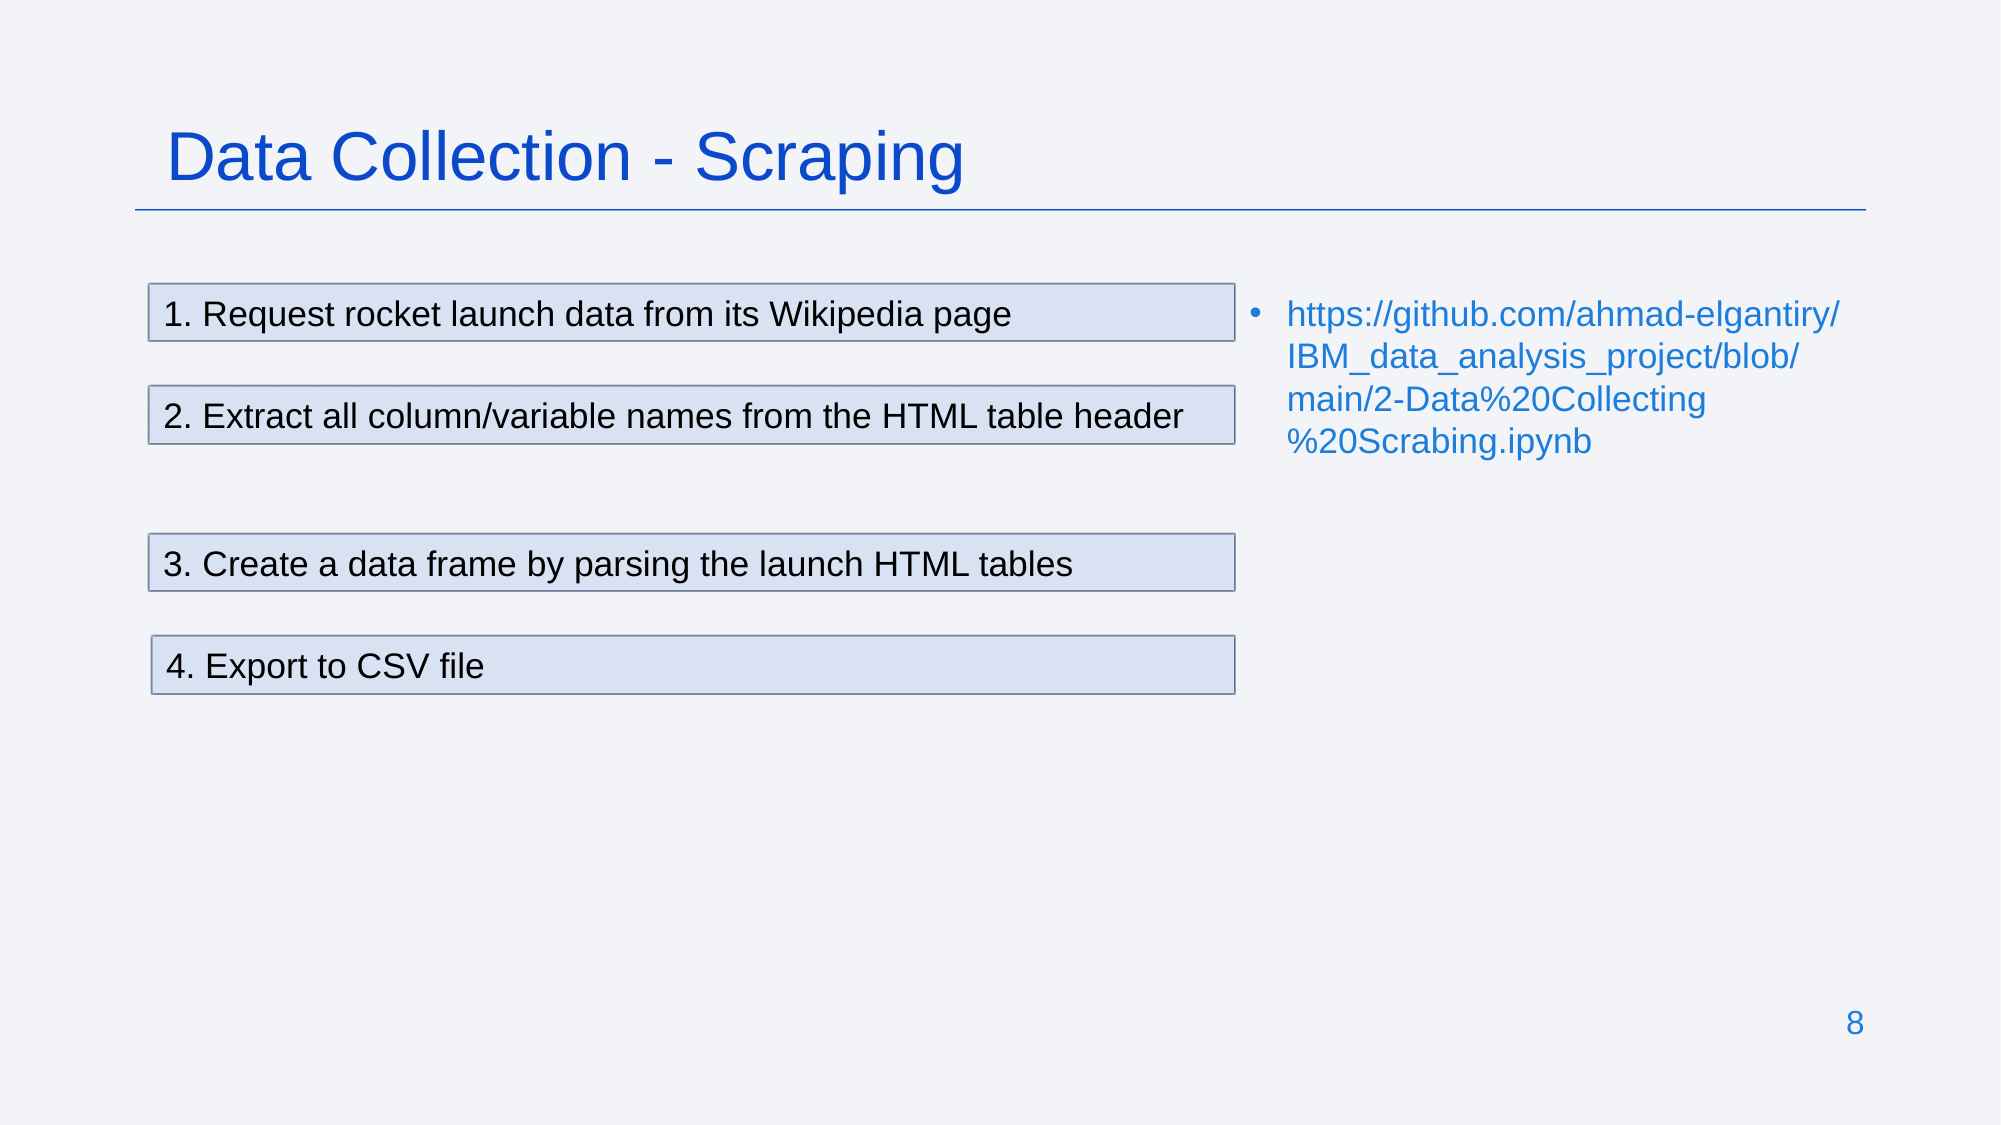

Data Collection - Scraping
https://github.com/ahmad-elgantiry/IBM_data_analysis_project/blob/main/2-Data%20Collecting%20Scrabing.ipynb
1. Request rocket launch data from its Wikipedia page
2. Extract all column/variable names from the HTML table header
3. Create a data frame by parsing the launch HTML tables
4. Export to CSV file
8